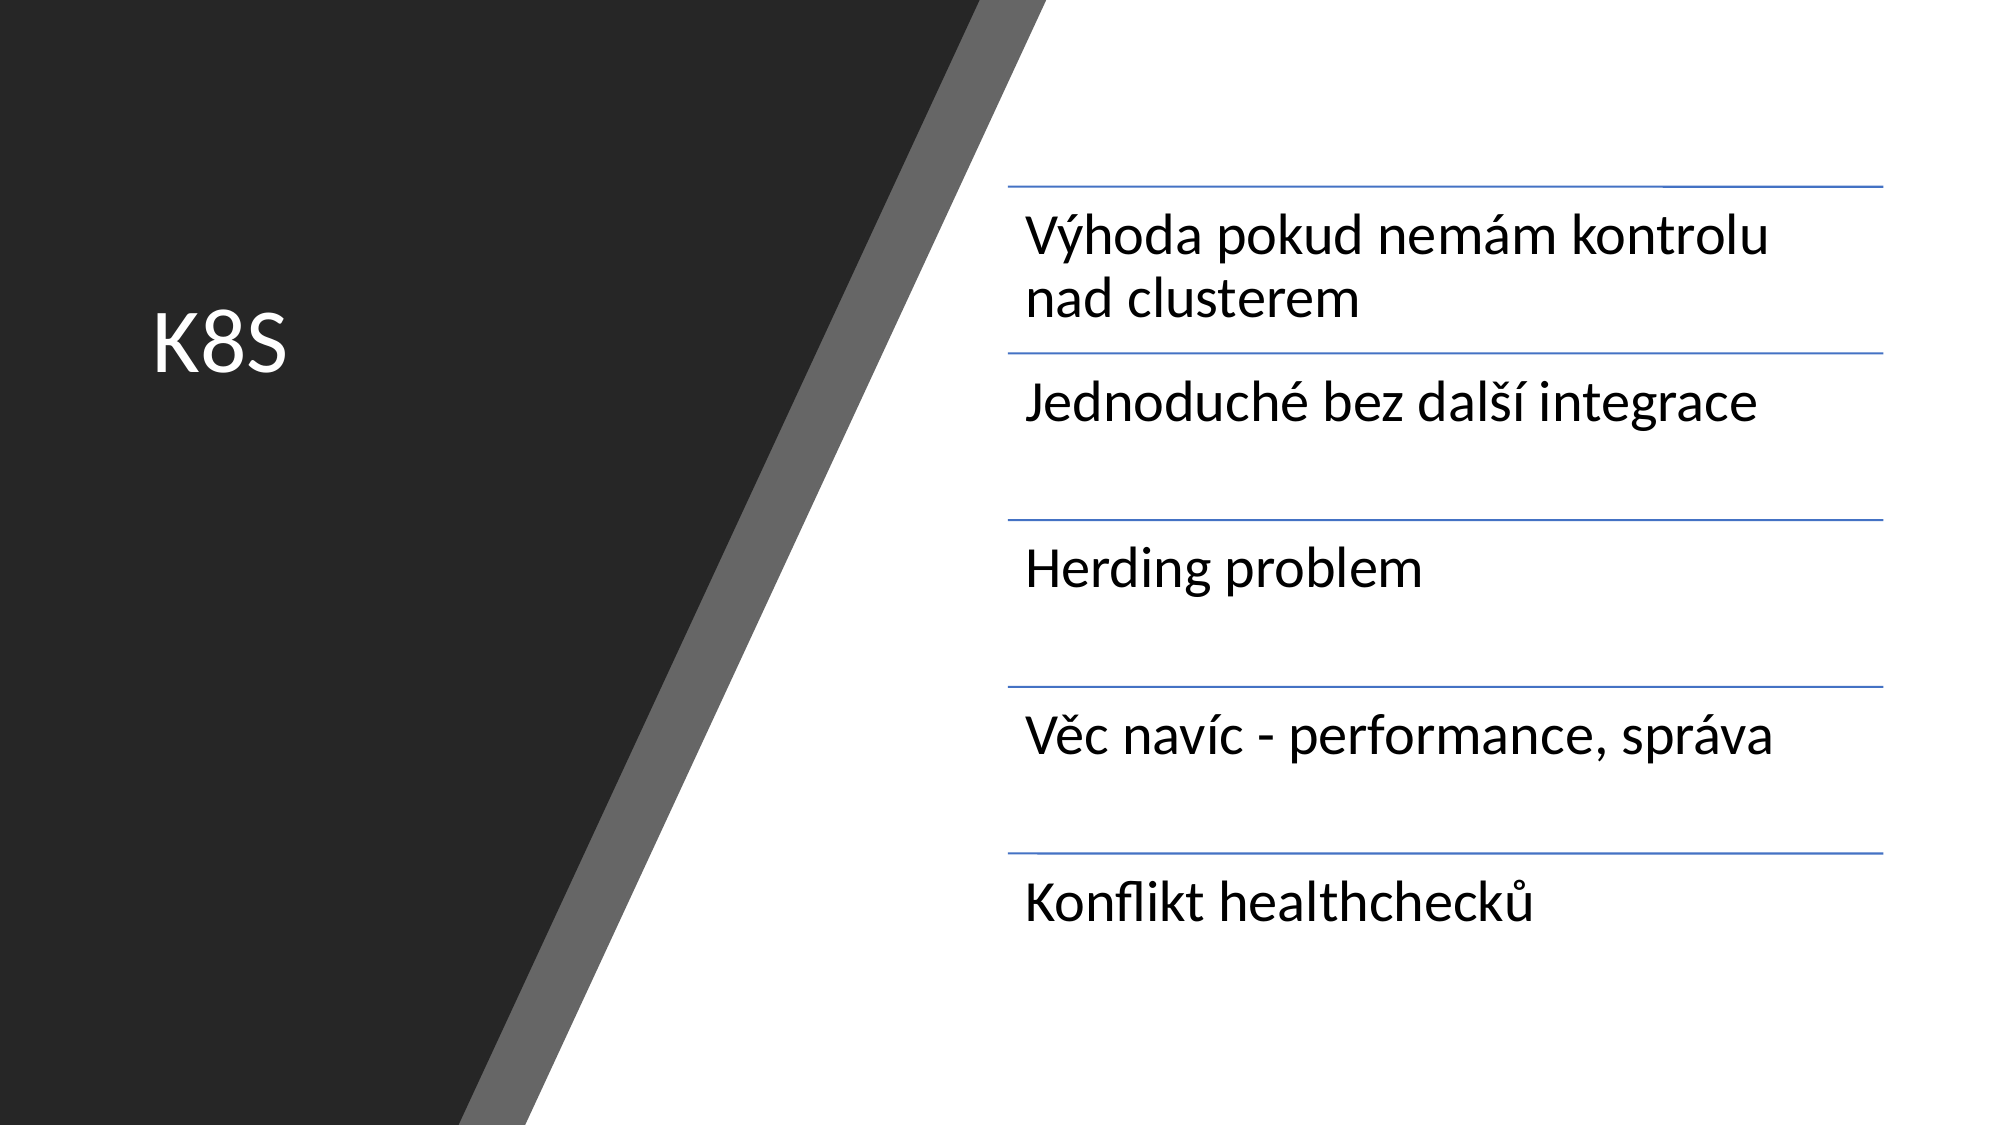

# K8S
Výhoda pokud nemám kontrolu nad clusterem
Jednoduché bez další integrace
Herding problem
Věc navíc - performance, správa
Konflikt healthchecků